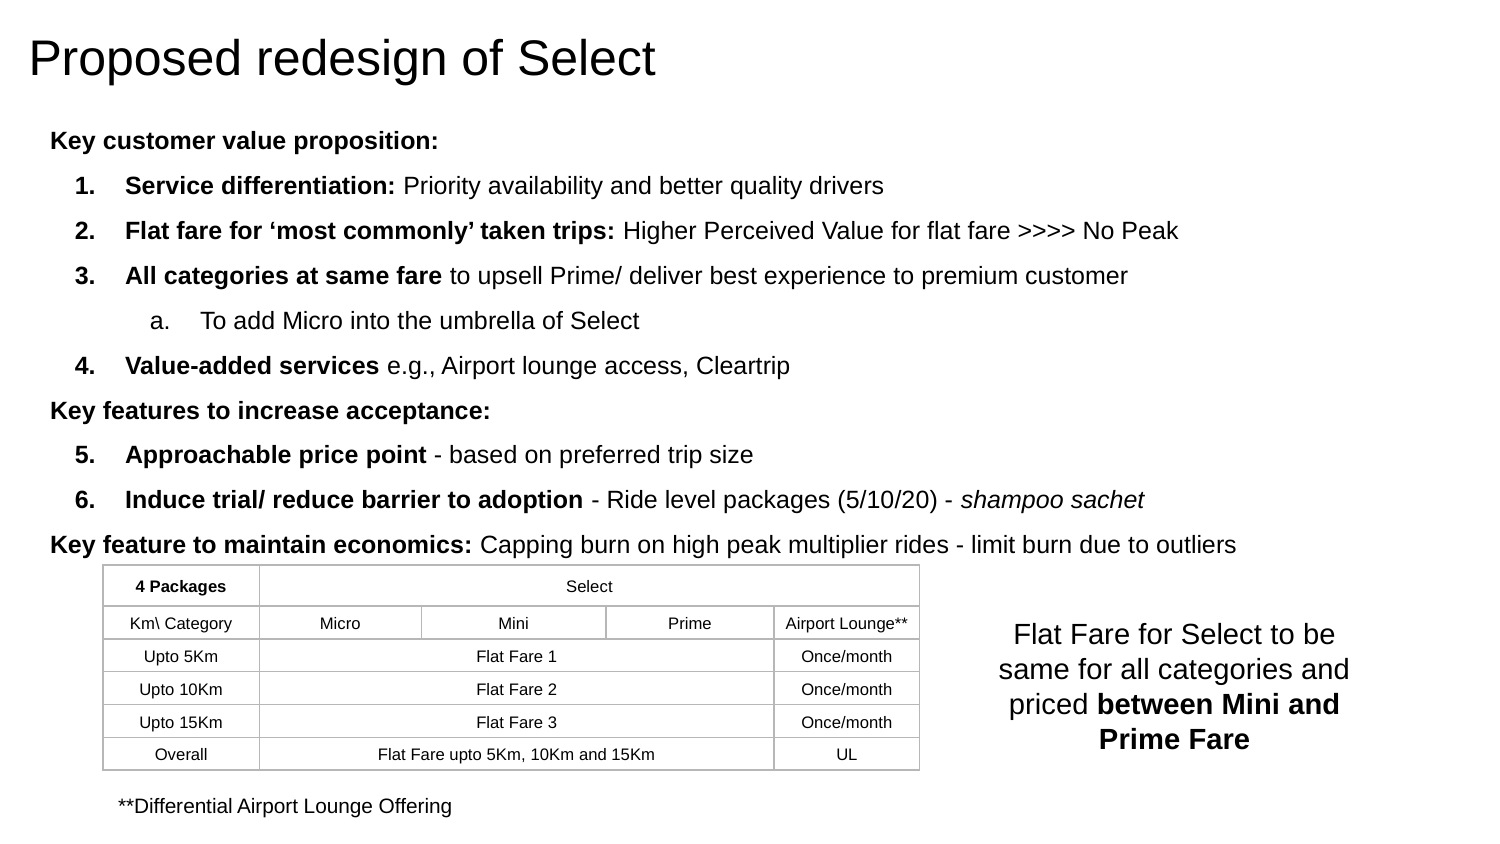

# Proposed redesign of Select
Key customer value proposition:
Service differentiation: Priority availability and better quality drivers
Flat fare for ‘most commonly’ taken trips: Higher Perceived Value for flat fare >>>> No Peak
All categories at same fare to upsell Prime/ deliver best experience to premium customer
To add Micro into the umbrella of Select
Value-added services e.g., Airport lounge access, Cleartrip
Key features to increase acceptance:
Approachable price point - based on preferred trip size
Induce trial/ reduce barrier to adoption - Ride level packages (5/10/20) - shampoo sachet
Key feature to maintain economics: Capping burn on high peak multiplier rides - limit burn due to outliers
| 4 Packages | Select |  |  |  |
| --- | --- | --- | --- | --- |
| Km\ Category | Micro | Mini | Prime | Airport Lounge\*\* |
| Upto 5Km | Flat Fare 1 |  |  | Once/month |
| Upto 10Km | Flat Fare 2 |  |  | Once/month |
| Upto 15Km | Flat Fare 3 |  |  | Once/month |
| Overall | Flat Fare upto 5Km, 10Km and 15Km |  |  | UL |
Flat Fare for Select to be same for all categories and priced between Mini and Prime Fare
**Differential Airport Lounge Offering